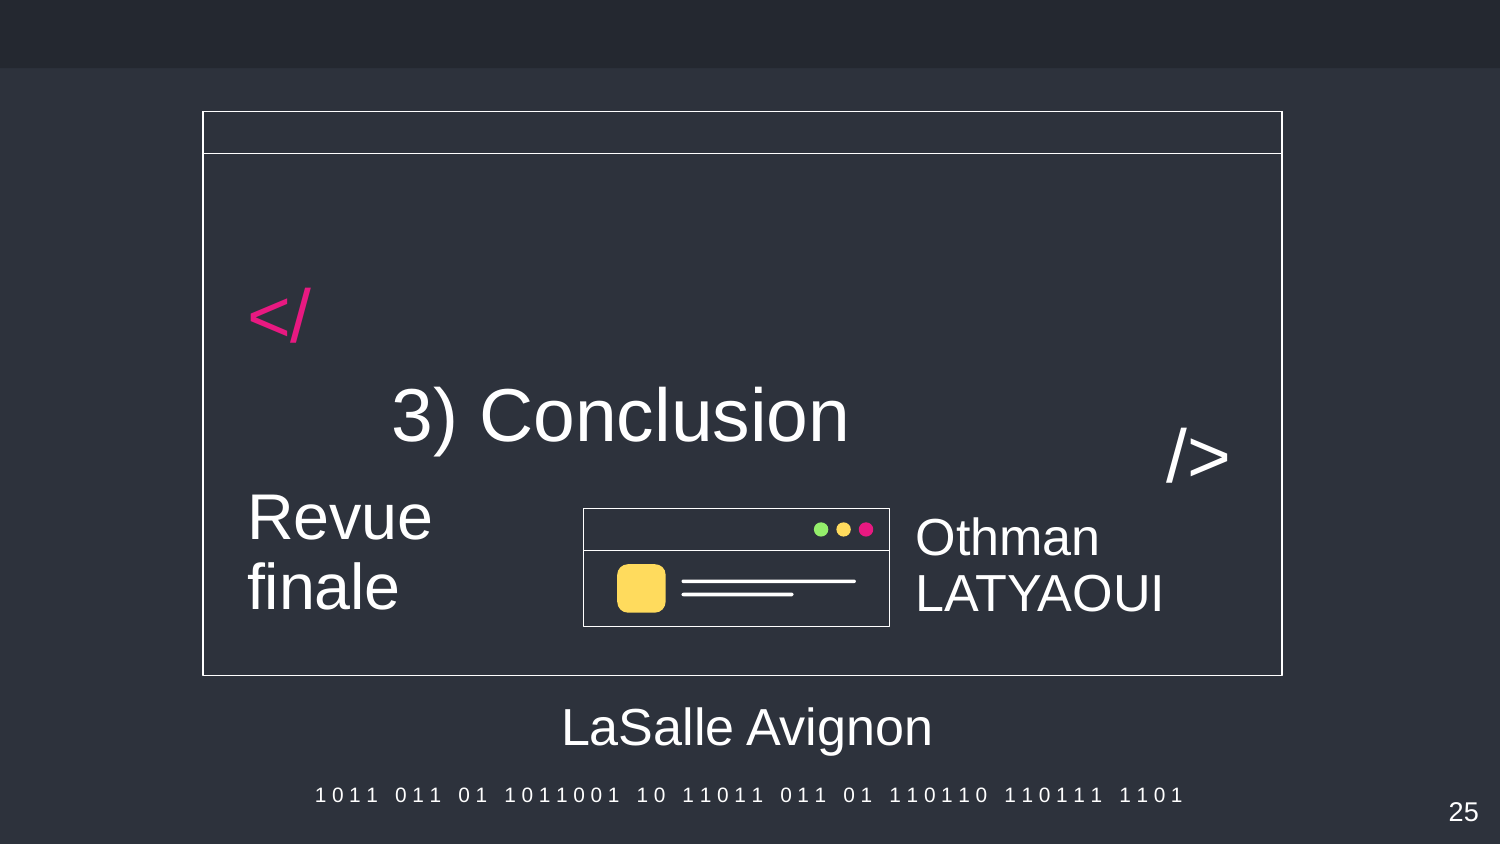

# 3) Conclusion
</
/>

Revue finale
Othman LATYAOUI
LaSalle Avignon
25